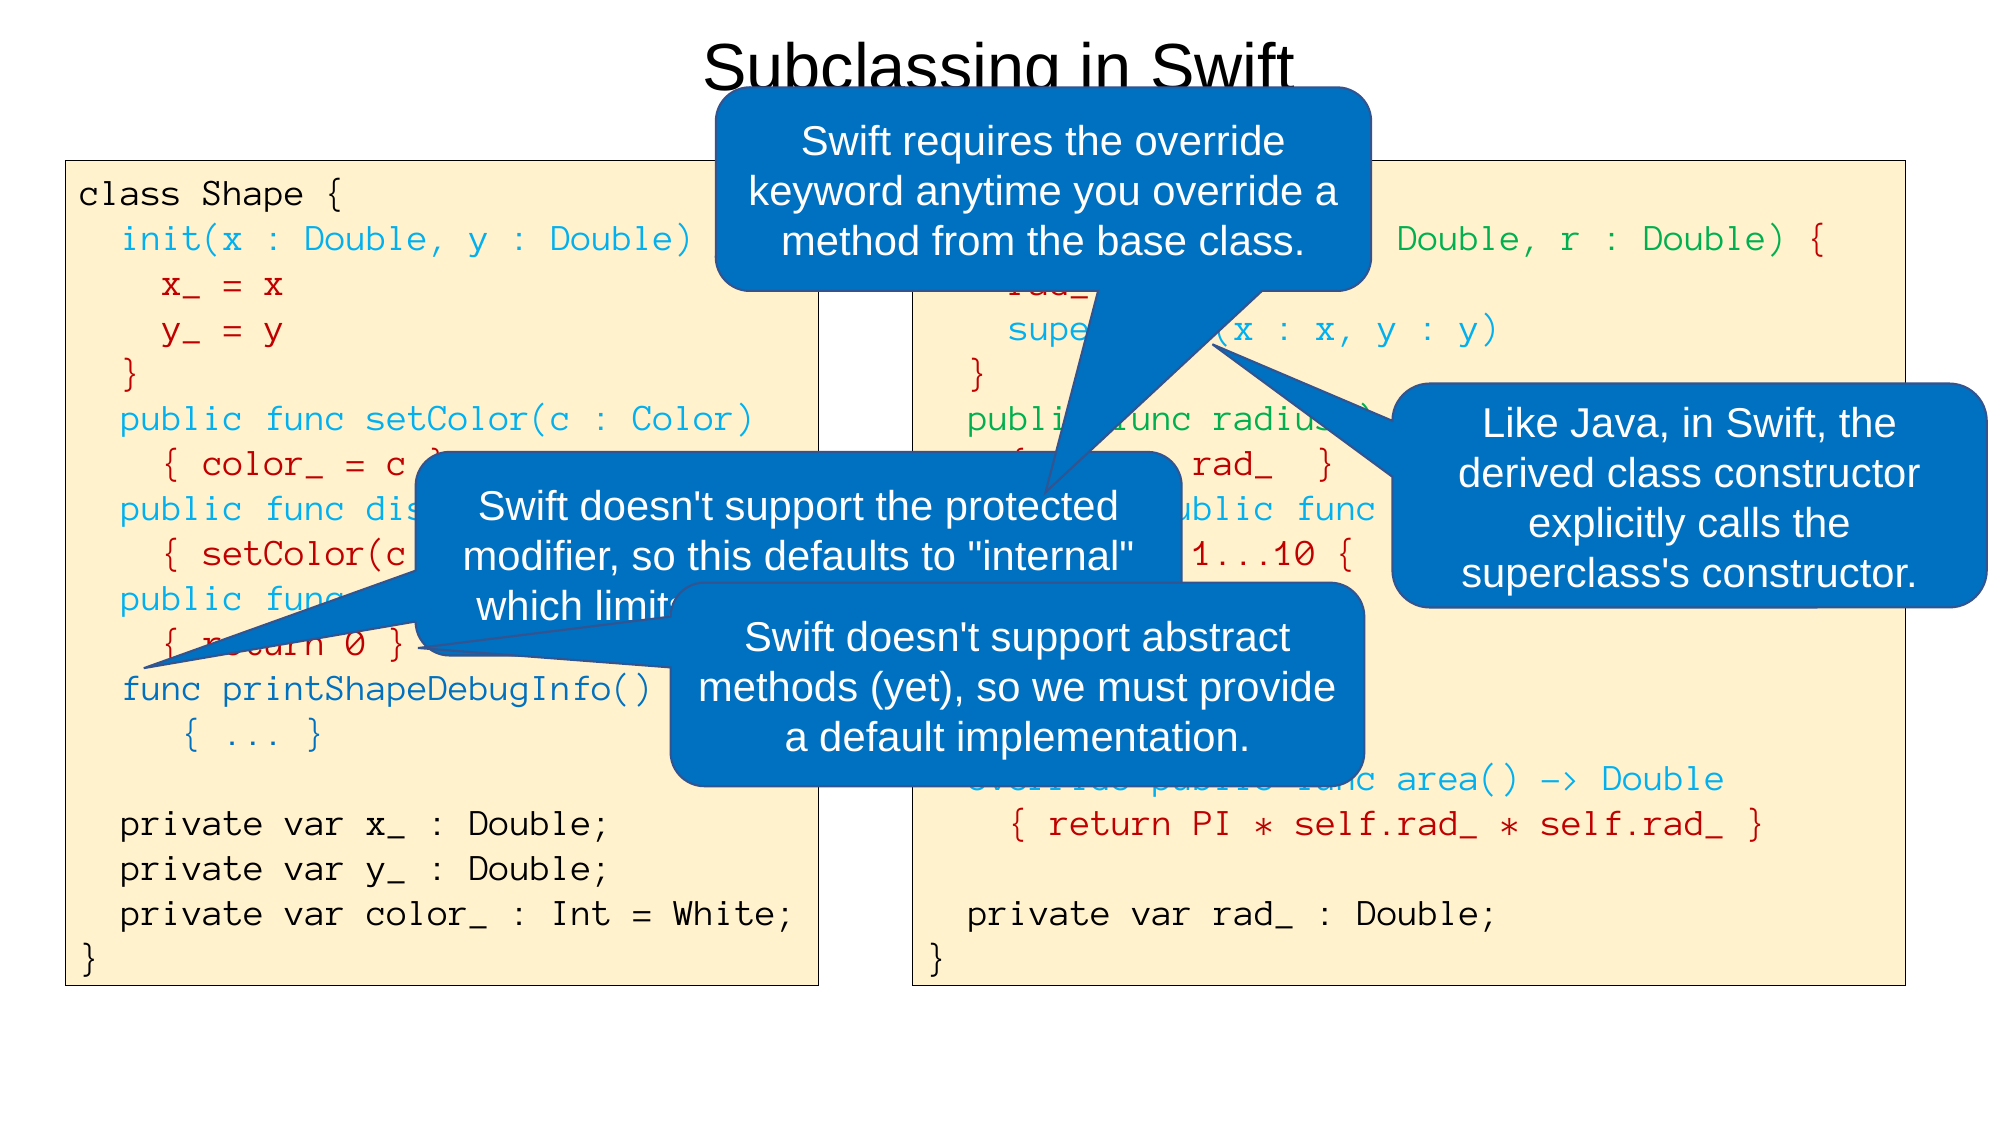

# Subclassing in Swift
Swift requires the override keyword anytime you override a method from the base class.
class Circle:  Shape {
  init(x : Double, y : Double, r : Double) {
    rad_ = r
    super.init(x : x, y : y)
  }
  public func radius() -> Double
    { return rad_  }
  override public func disappear() {
    for i in 1...10 {
      rad_ *= 0.1
    }
    super.disappear()
  }
  override public func area() -> Double
    { return PI * self.rad_ * self.rad_ }

  private var rad_ : Double;
}
class Shape {
  init(x : Double, y : Double) {
    x_ = x
    y_ = y
  }
  public func setColor(c : Color)
    { color_ = c }
  public func disappear()
    { setColor(c:Black) }
  public func area() -> Double
    { return 0 }
  func printShapeDebugInfo()
     { ... }

  private var x_ : Double;
  private var y_ : Double;
  private var color_ : Int = White;
}
Like Java, in Swift, the derived class constructor explicitly calls the superclass's constructor.
Swift doesn't support the protected modifier, so this defaults to "internal" which limits visibility to the module.
Swift doesn't support abstract methods (yet), so we must provide a default implementation.